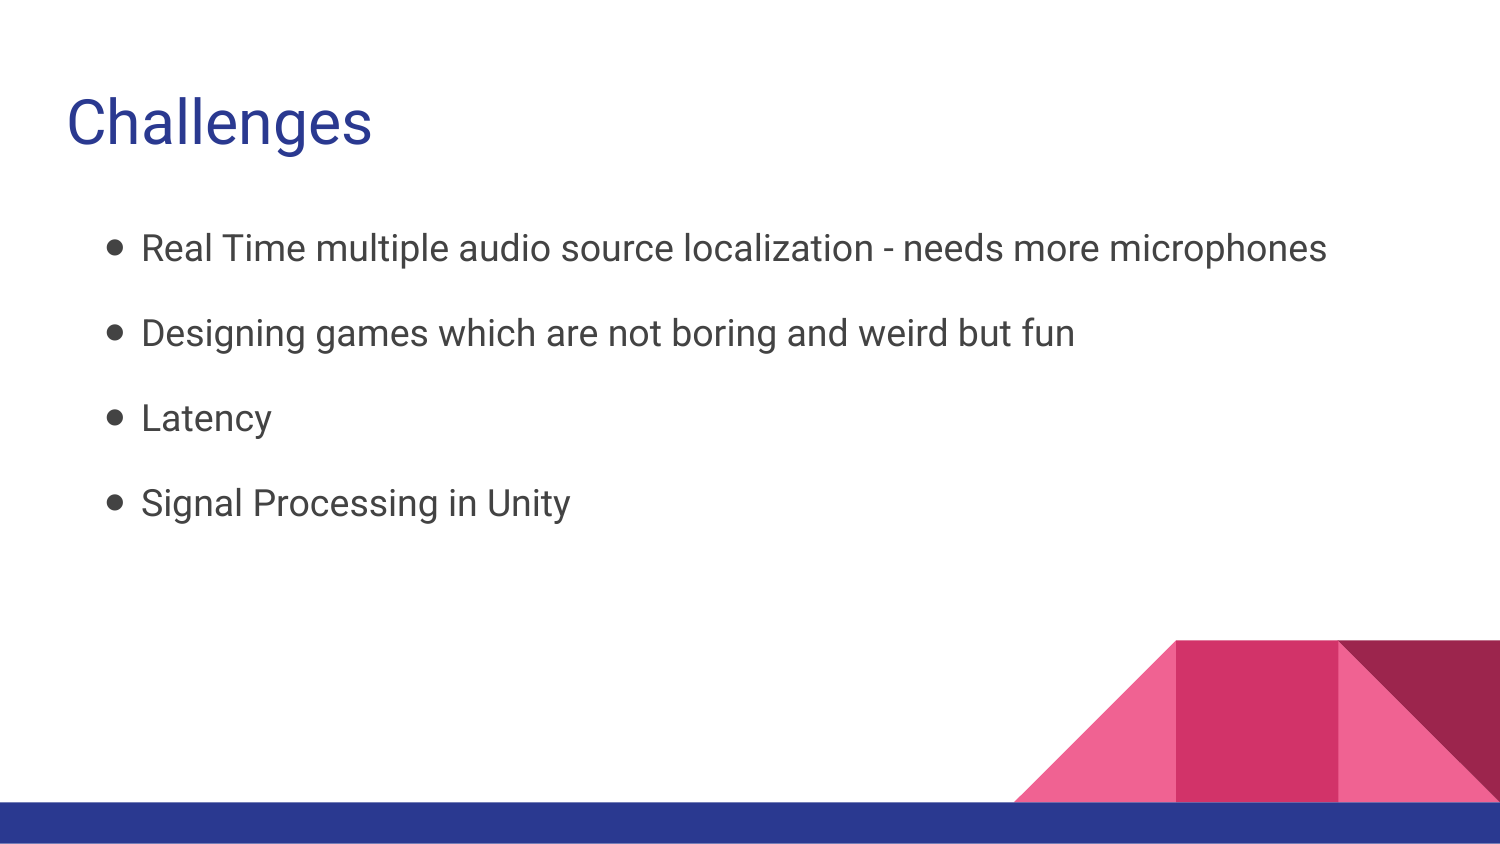

# Challenges
Real Time multiple audio source localization - needs more microphones
Designing games which are not boring and weird but fun
Latency
Signal Processing in Unity